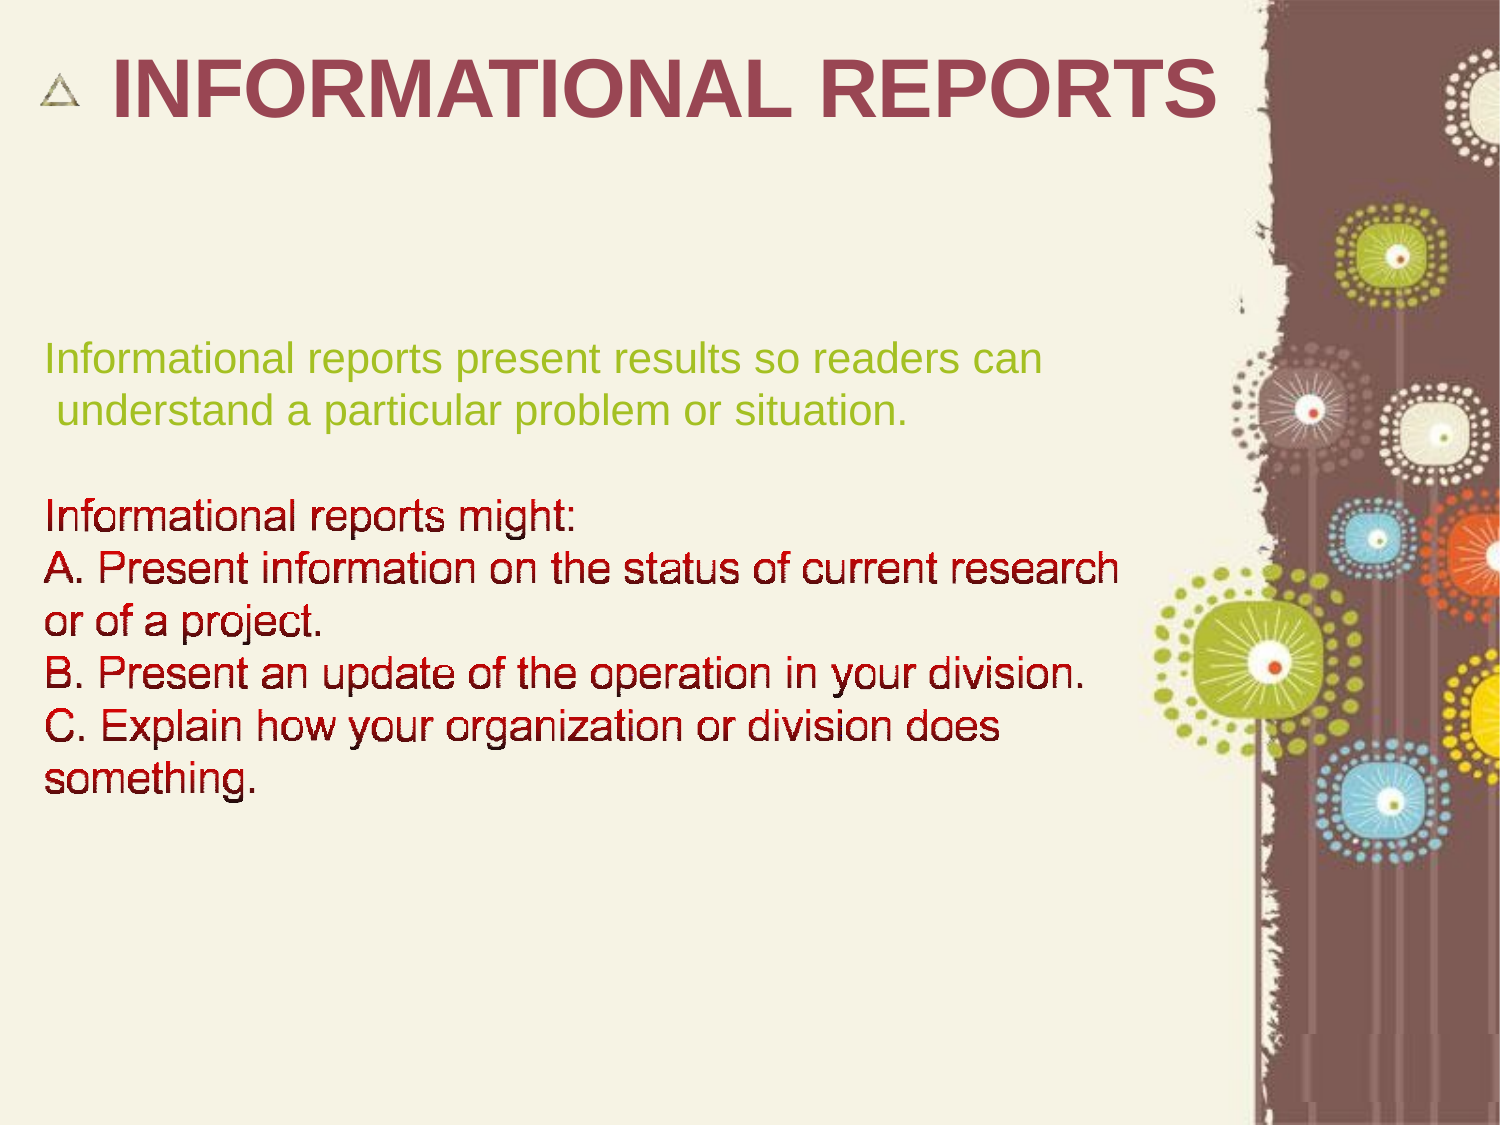

INFORMATIONAL REPORTS

Informational reports present results so readers can  understand a particular problem or situation.

Page 10